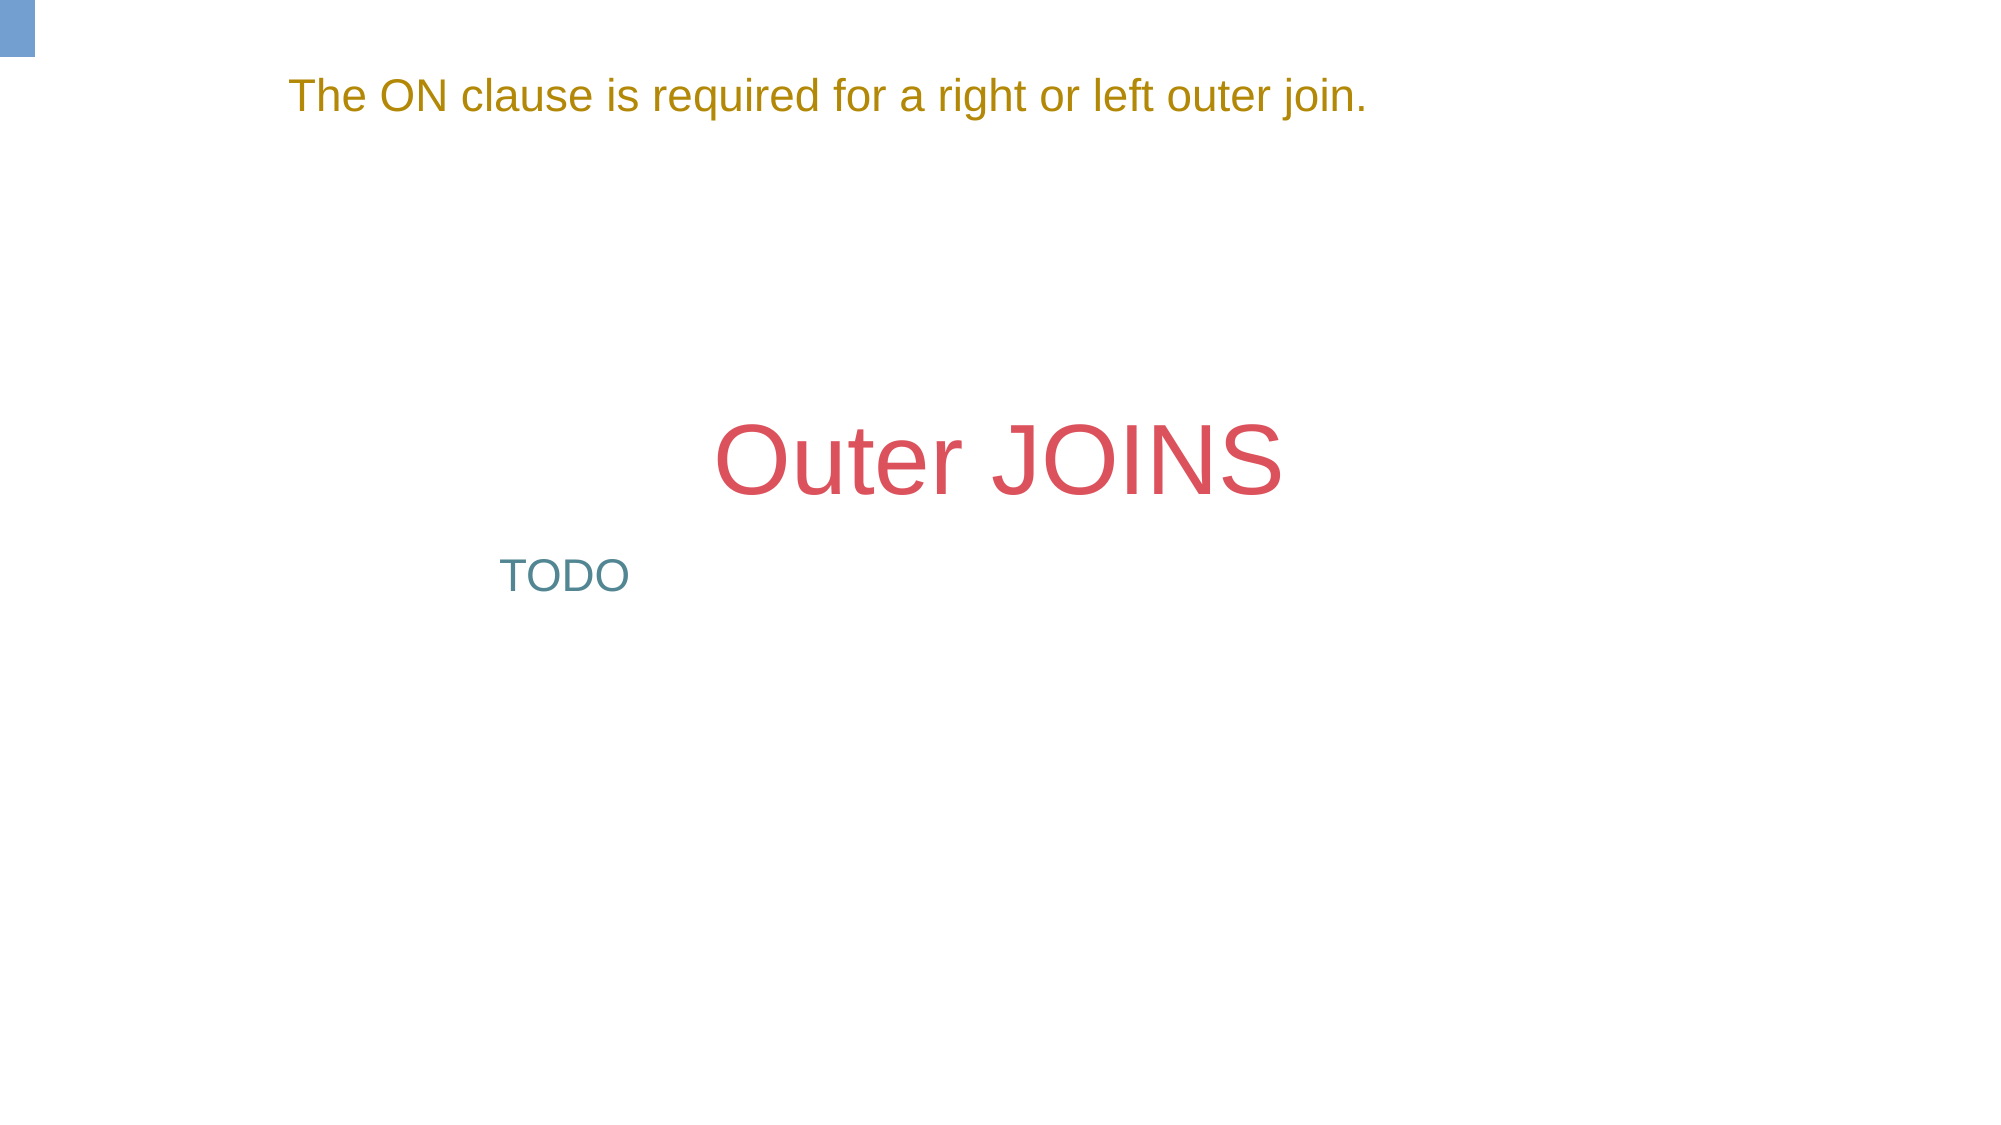

The ON clause is required for a right or left outer join.
Outer JOINS
TODO